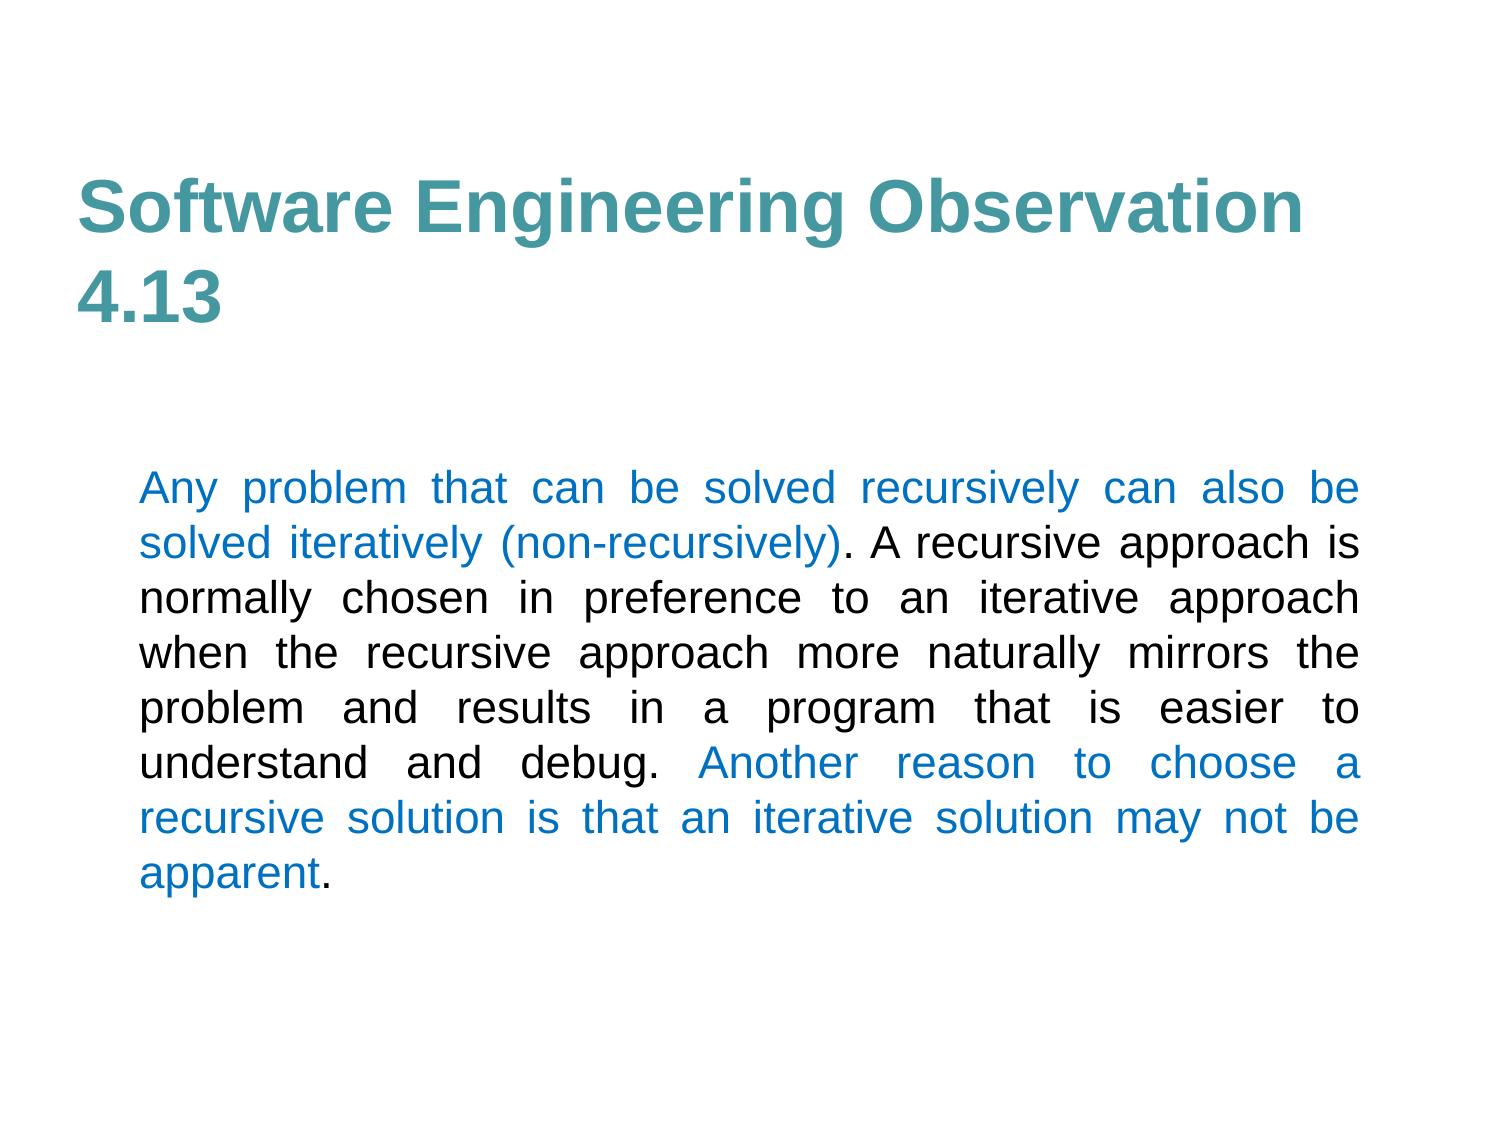

# Software Engineering Observation 4.13
Any problem that can be solved recursively can also be solved iteratively (non-recursively). A recursive approach is normally chosen in preference to an iterative approach when the recursive approach more naturally mirrors the problem and results in a program that is easier to understand and debug. Another reason to choose a recursive solution is that an iterative solution may not be apparent.